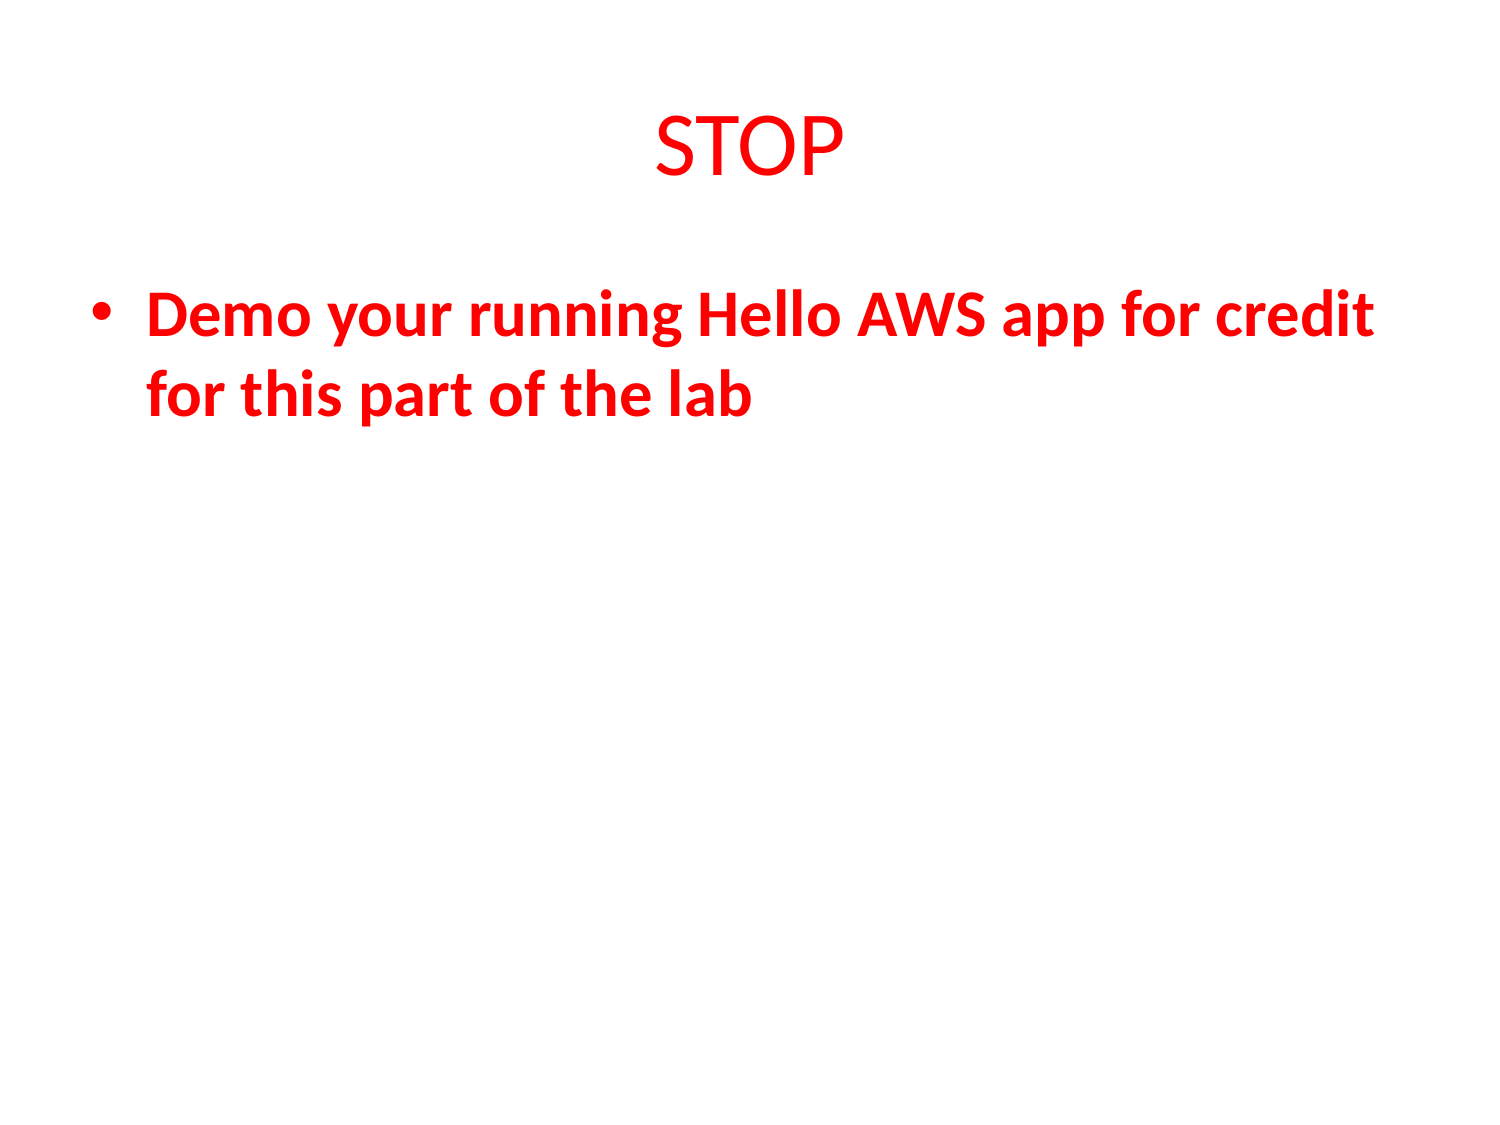

# STOP
Demo your running Hello AWS app for credit for this part of the lab